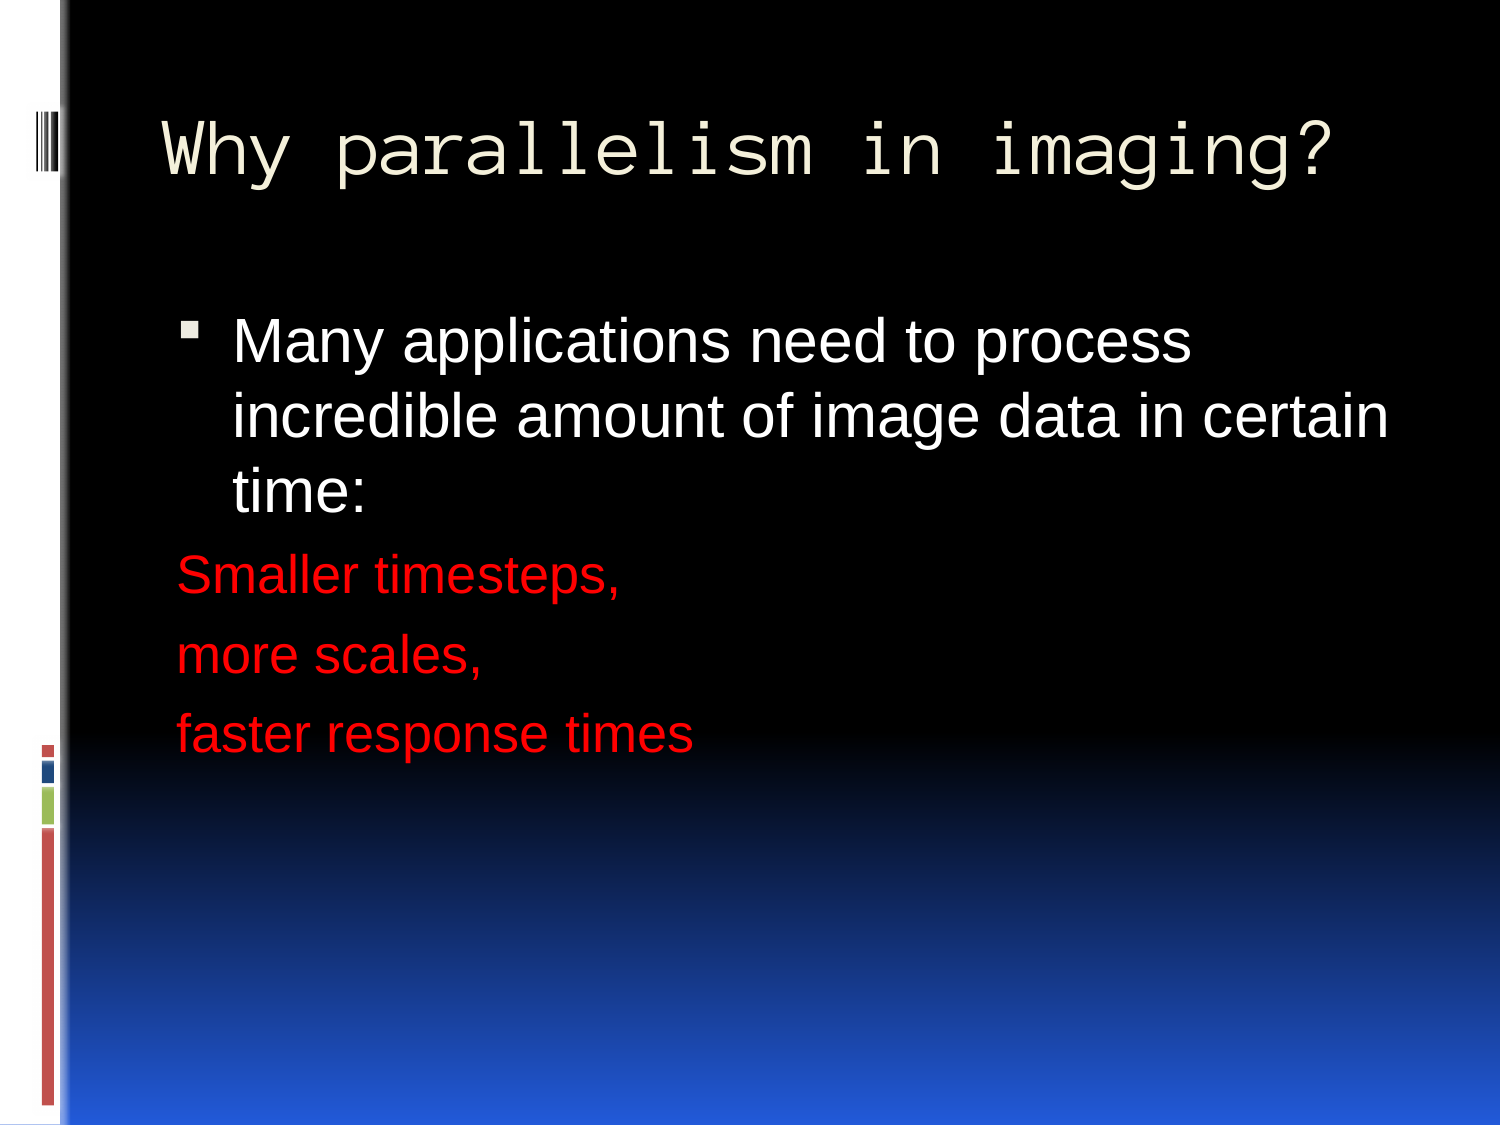

# Why parallelism in imaging?
Many applications need to process incredible amount of image data in certain time:
Smaller timesteps,
more scales,
faster response times